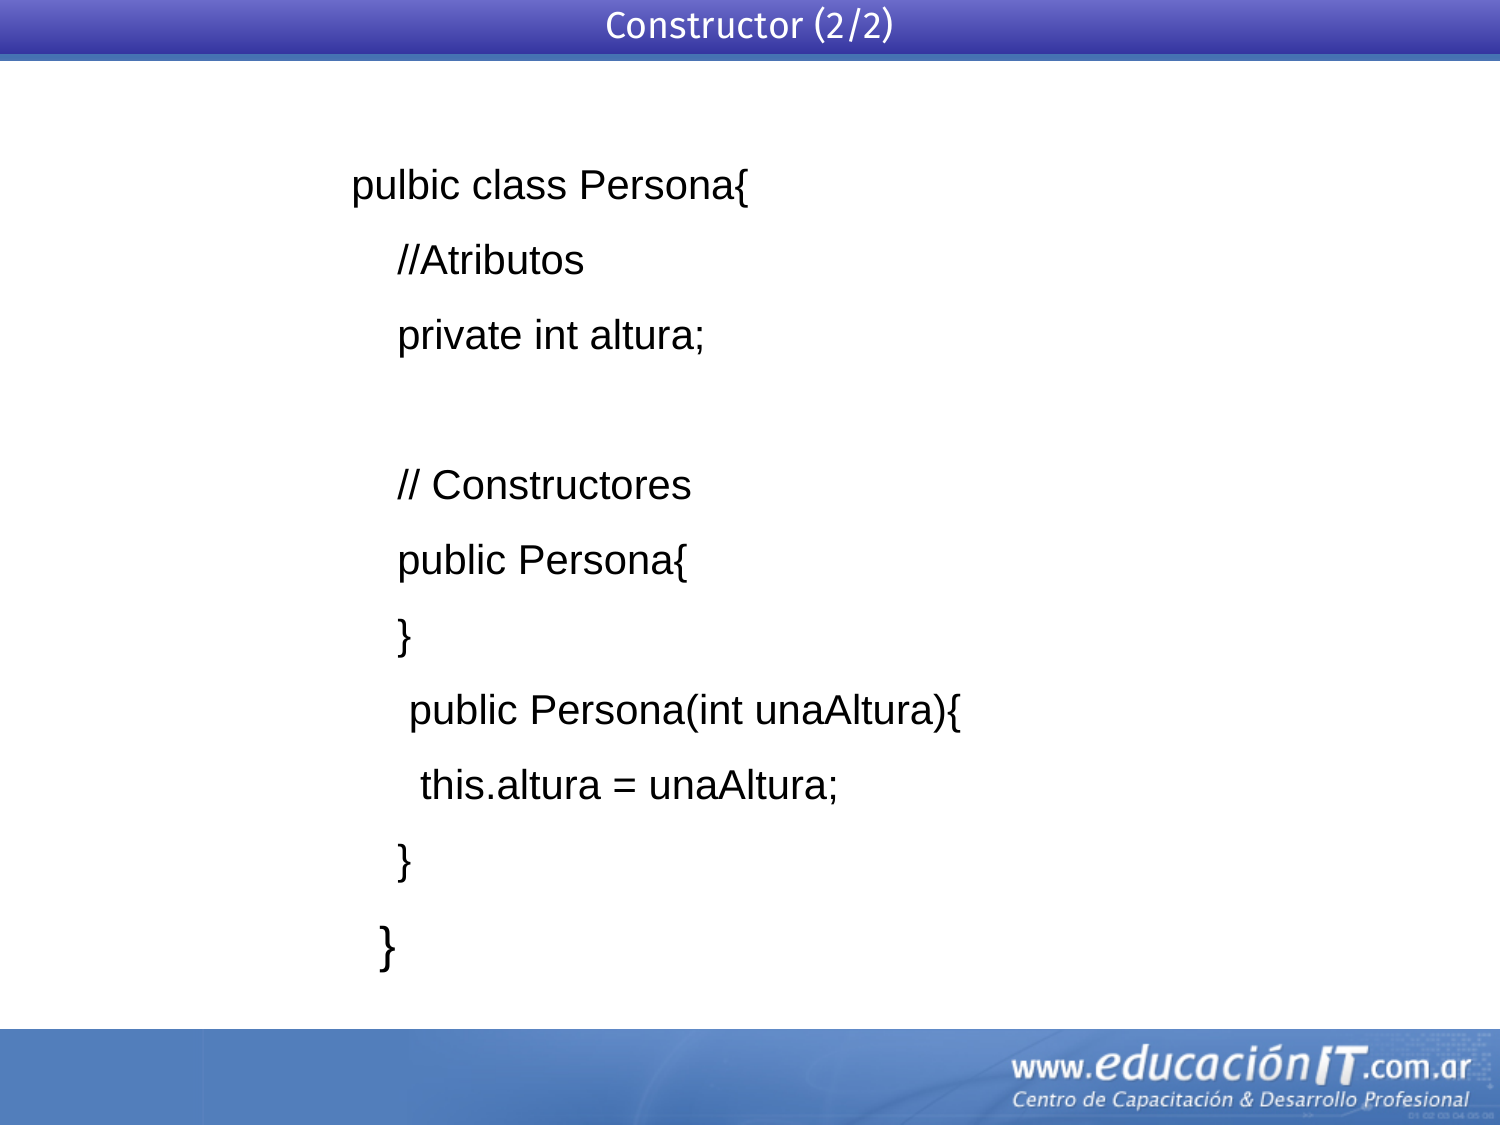

Constructor (2/2)
pulbic class Persona{
    //Atributos
    private int altura;

    // Constructores
    public Persona{
    }
     public Persona(int unaAltura){
      this.altura = unaAltura;
    }
  }